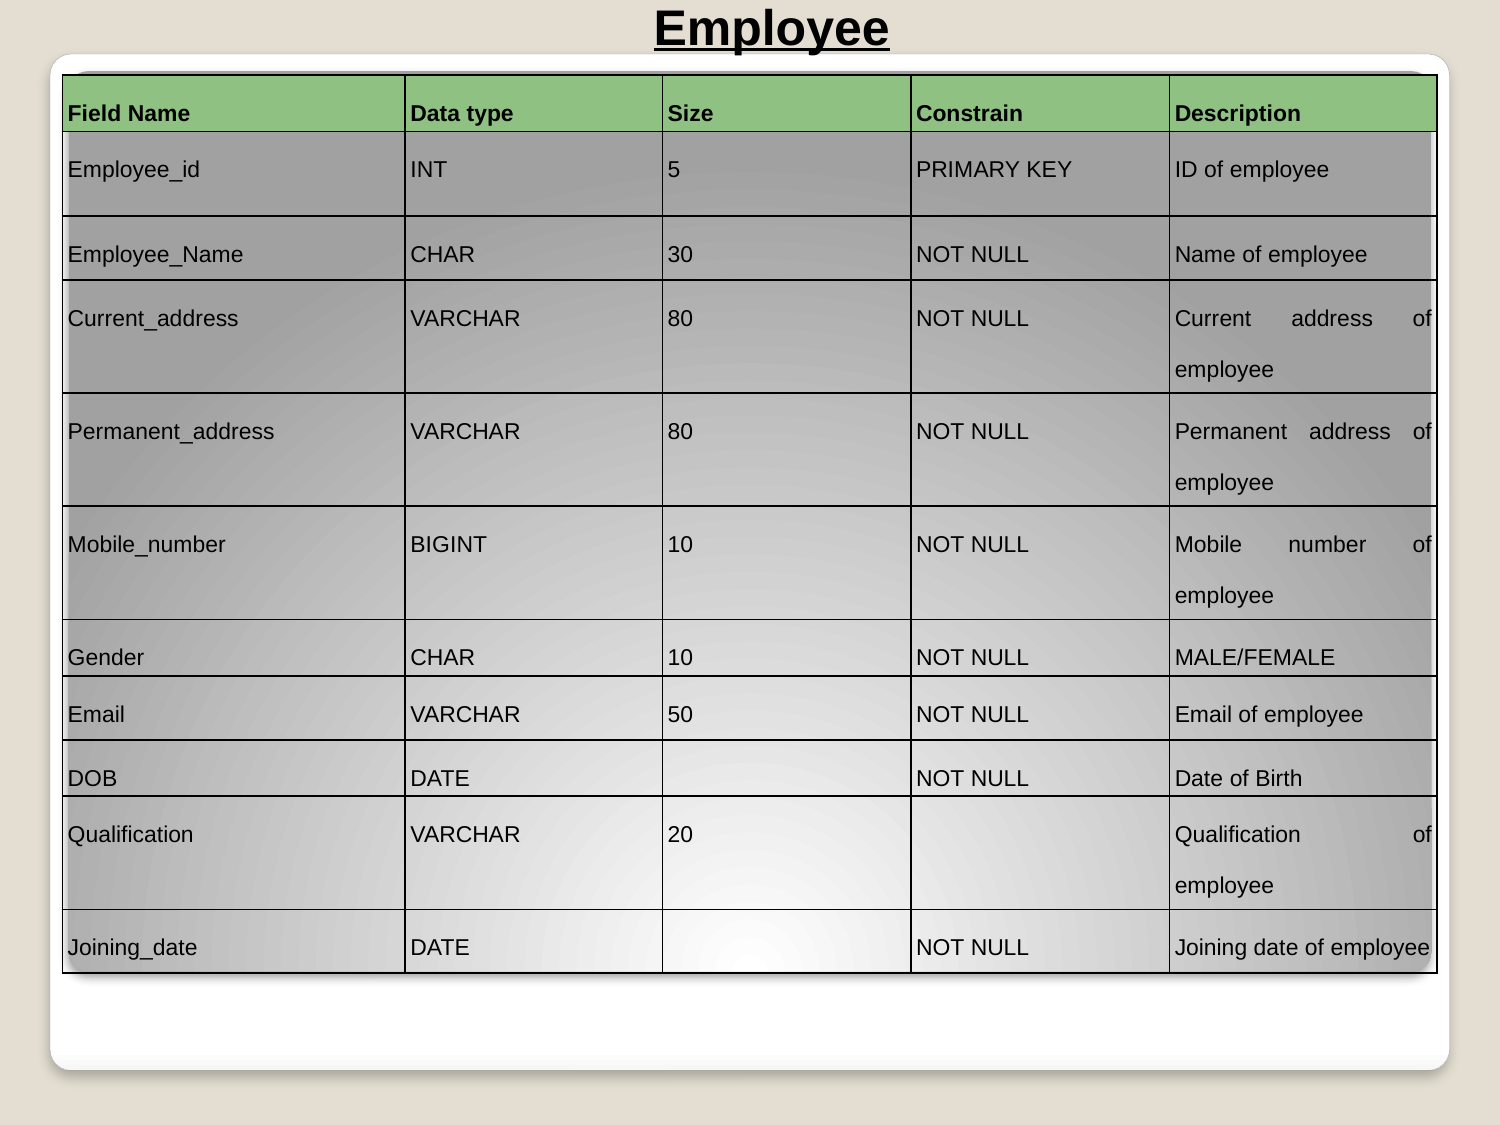

Employee
| Field Name | Data type | Size | Constrain | Description |
| --- | --- | --- | --- | --- |
| Employee\_id | INT | 5 | PRIMARY KEY | ID of employee |
| Employee\_Name | CHAR | 30 | NOT NULL | Name of employee |
| Current\_address | VARCHAR | 80 | NOT NULL | Current address of employee |
| Permanent\_address | VARCHAR | 80 | NOT NULL | Permanent address of employee |
| Mobile\_number | BIGINT | 10 | NOT NULL | Mobile number of employee |
| Gender | CHAR | 10 | NOT NULL | MALE/FEMALE |
| Email | VARCHAR | 50 | NOT NULL | Email of employee |
| DOB | DATE |  | NOT NULL | Date of Birth |
| Qualification | VARCHAR | 20 |  | Qualification of employee |
| Joining\_date | DATE |  | NOT NULL | Joining date of employee |
|  |  |  |  |  |